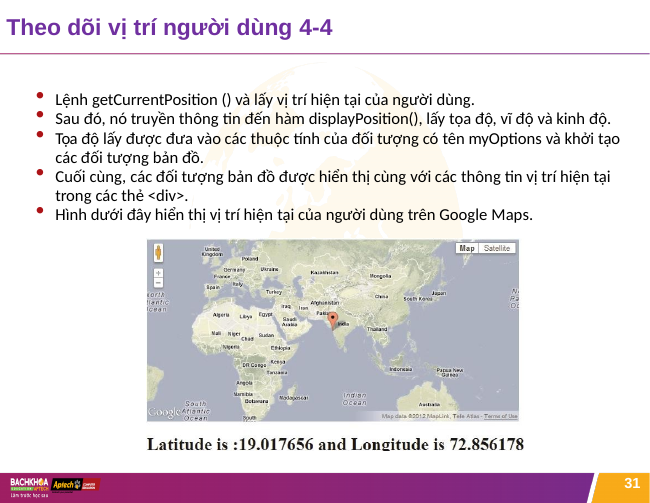

# Theo dõi vị trí người dùng 4-4
Lệnh getCurrentPosition () và lấy vị trí hiện tại của người dùng.
Sau đó, nó truyền thông tin đến hàm displayPosition(), lấy tọa độ, vĩ độ và kinh độ.
Tọa độ lấy được đưa vào các thuộc tính của đối tượng có tên myOptions và khởi tạo  các đối tượng bản đồ.
Cuối cùng, các đối tượng bản đồ được hiển thị cùng với các thông tin vị trí hiện tại
trong các thẻ <div>.
Hình dưới đây hiển thị vị trí hiện tại của người dùng trên Google Maps.

31